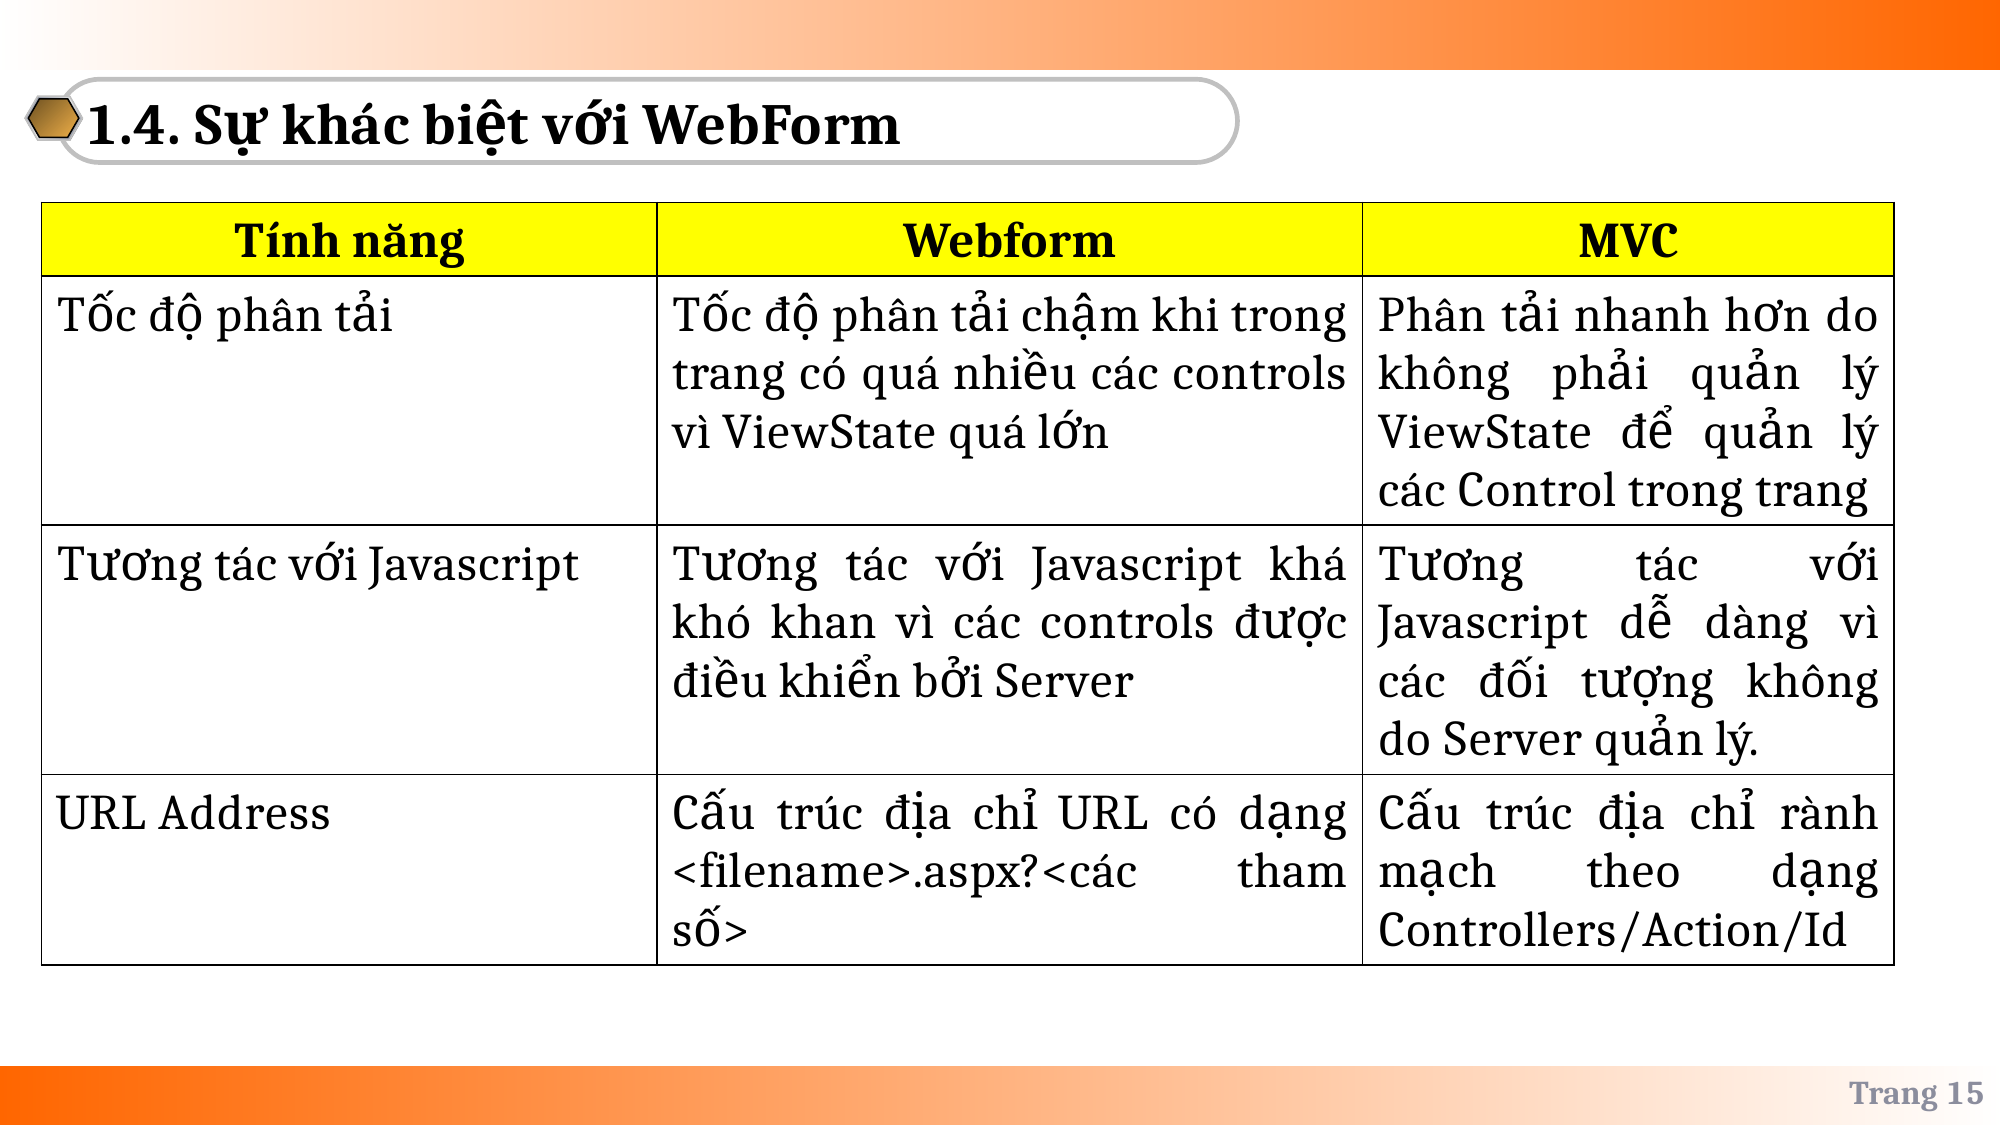

1.4. Sự khác biệt với WebForm

| Tính năng | Webform | MVC |
| --- | --- | --- |
| Tốc độ phân tải | Tốc độ phân tải chậm khi trong trang có quá nhiều các controls vì ViewState quá lớn | Phân tải nhanh hơn do không phải quản lý ViewState để quản lý các Control trong trang |
| Tương tác với Javascript | Tương tác với Javascript khá khó khan vì các controls được điều khiển bởi Server | Tương tác với Javascript dễ dàng vì các đối tượng không do Server quản lý. |
| URL Address | Cấu trúc địa chỉ URL có dạng <filename>.aspx?<các tham số> | Cấu trúc địa chỉ rành mạch theo dạng Controllers/Action/Id |
Trang 15